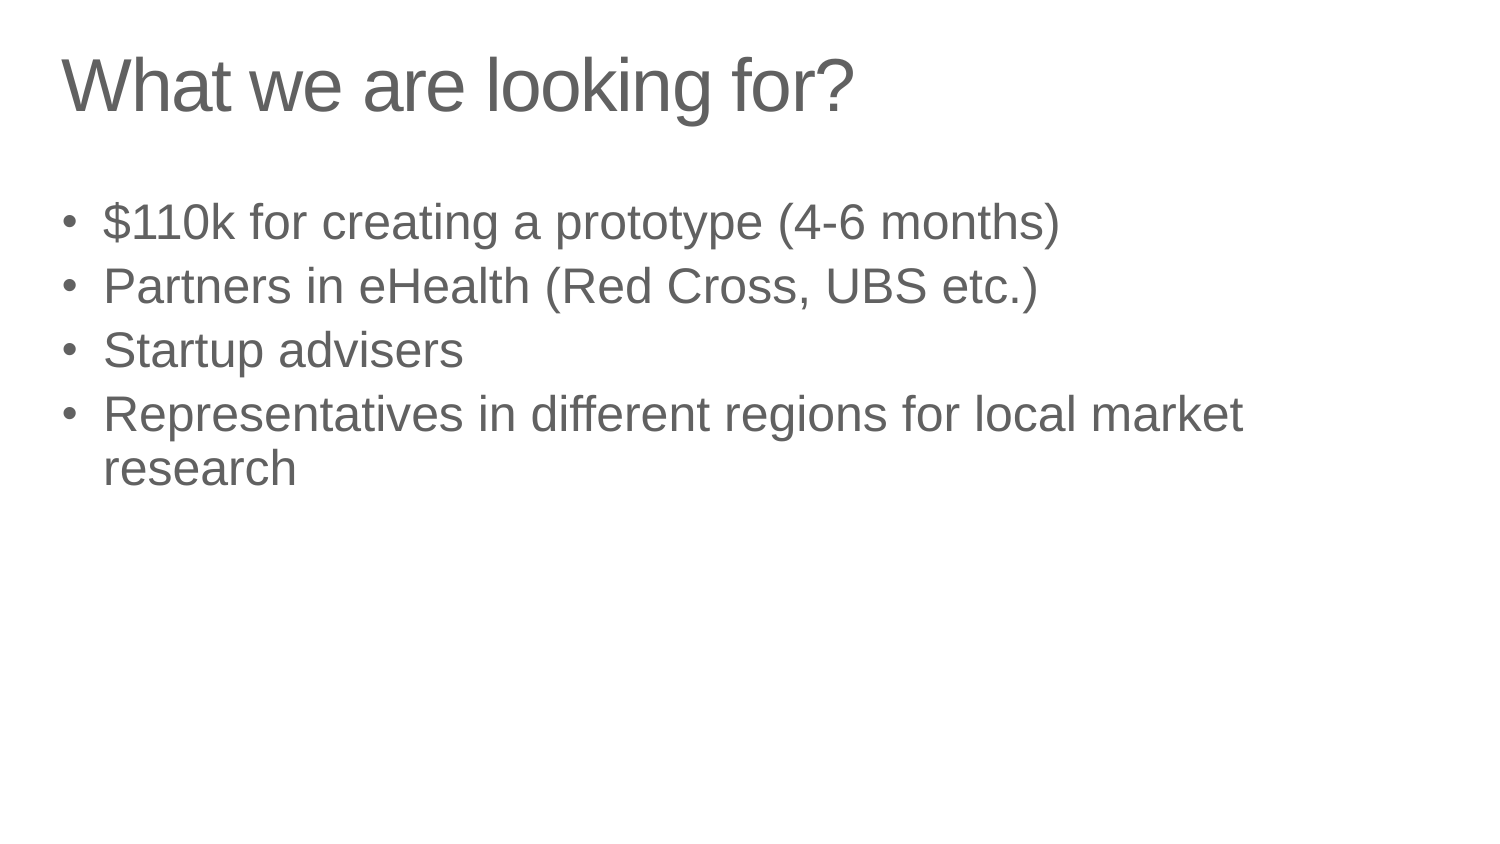

# What we are looking for?
$110k for creating a prototype (4-6 months)
Partners in eHealth (Red Cross, UBS etc.)
Startup advisers
Representatives in different regions for local market research